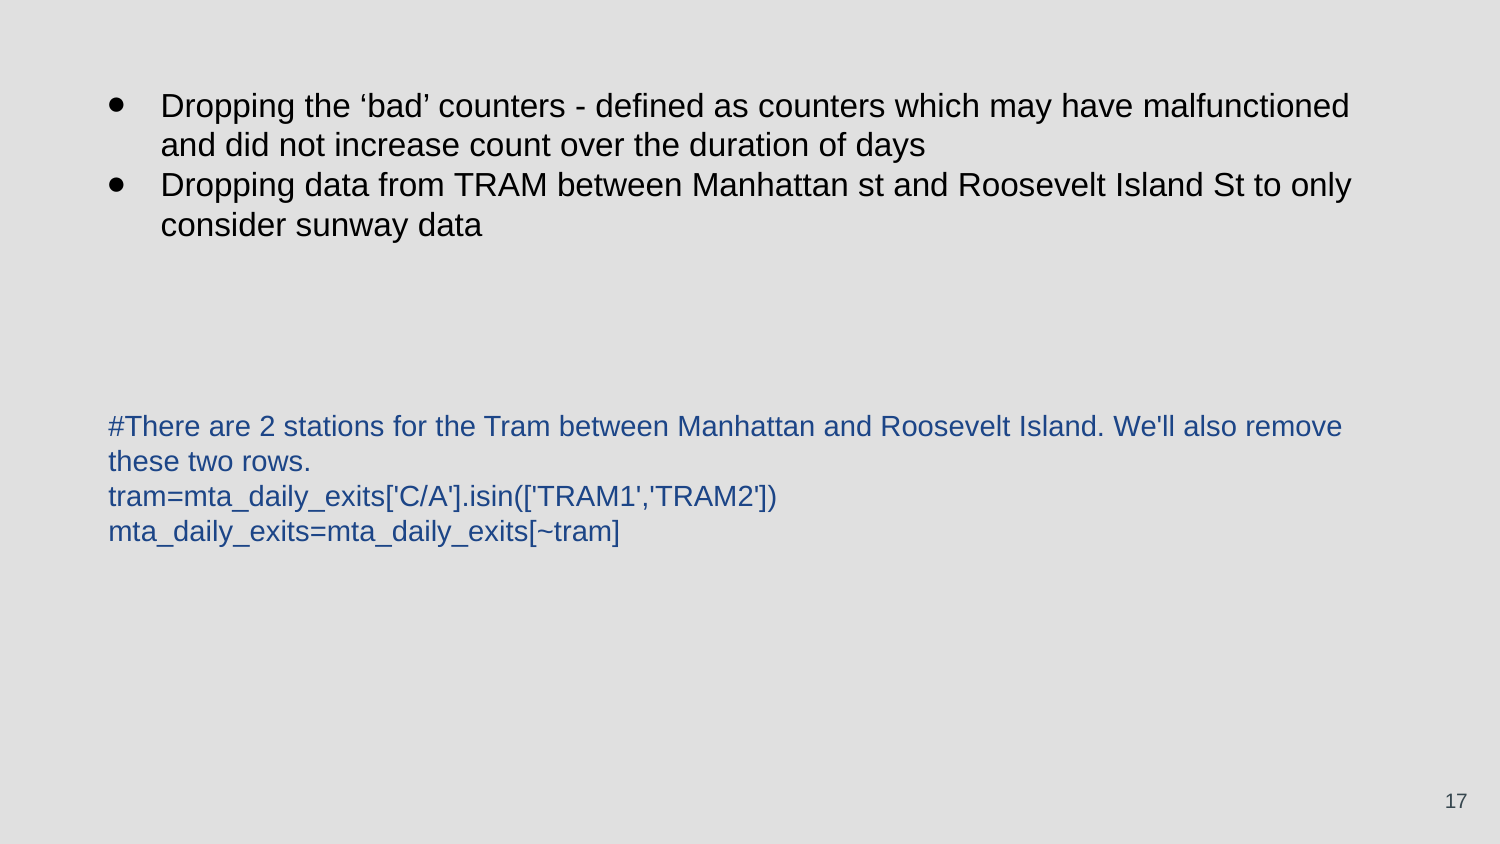

Dropping the ‘bad’ counters - defined as counters which may have malfunctioned and did not increase count over the duration of days
Dropping data from TRAM between Manhattan st and Roosevelt Island St to only consider sunway data
#There are 2 stations for the Tram between Manhattan and Roosevelt Island. We'll also remove these two rows.
tram=mta_daily_exits['C/A'].isin(['TRAM1','TRAM2'])
mta_daily_exits=mta_daily_exits[~tram]

17